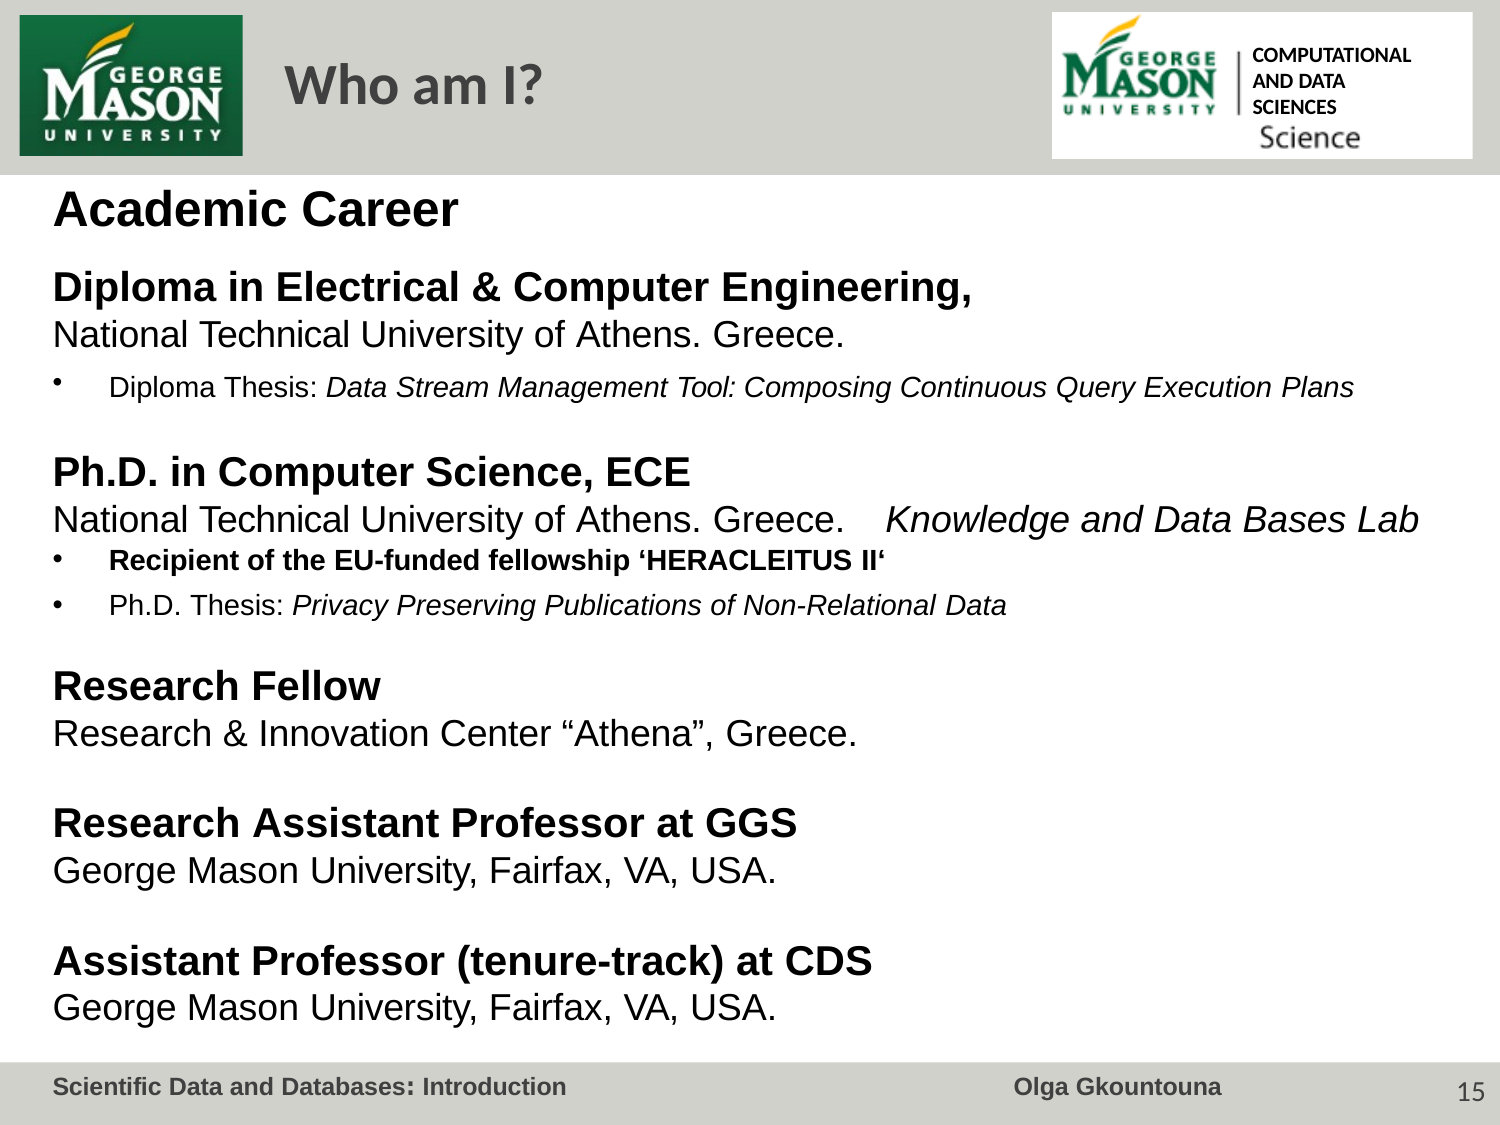

COMPUTATIONAL  AND DATA  SCIENCES
# Who am I?
Academic Career
Diploma in Electrical & Computer Engineering,
National Technical University of Athens. Greece.
Diploma Thesis: Data Stream Management Tool: Composing Continuous Query Execution Plans

Ph.D. in Computer Science, ECE
National Technical University of Athens. Greece.	Knowledge and Data Bases Lab
Recipient of the EU-funded fellowship ‘HERACLEITUS II‘
Ph.D. Thesis: Privacy Preserving Publications of Non-Relational Data

Research Fellow
Research & Innovation Center “Athena”, Greece.

Research Assistant Professor at GGS
George Mason University, Fairfax, VA, USA.

Assistant Professor (tenure-track) at CDS
George Mason University, Fairfax, VA, USA.
Scientific Data and Databases: Introduction
Olga Gkountouna
15